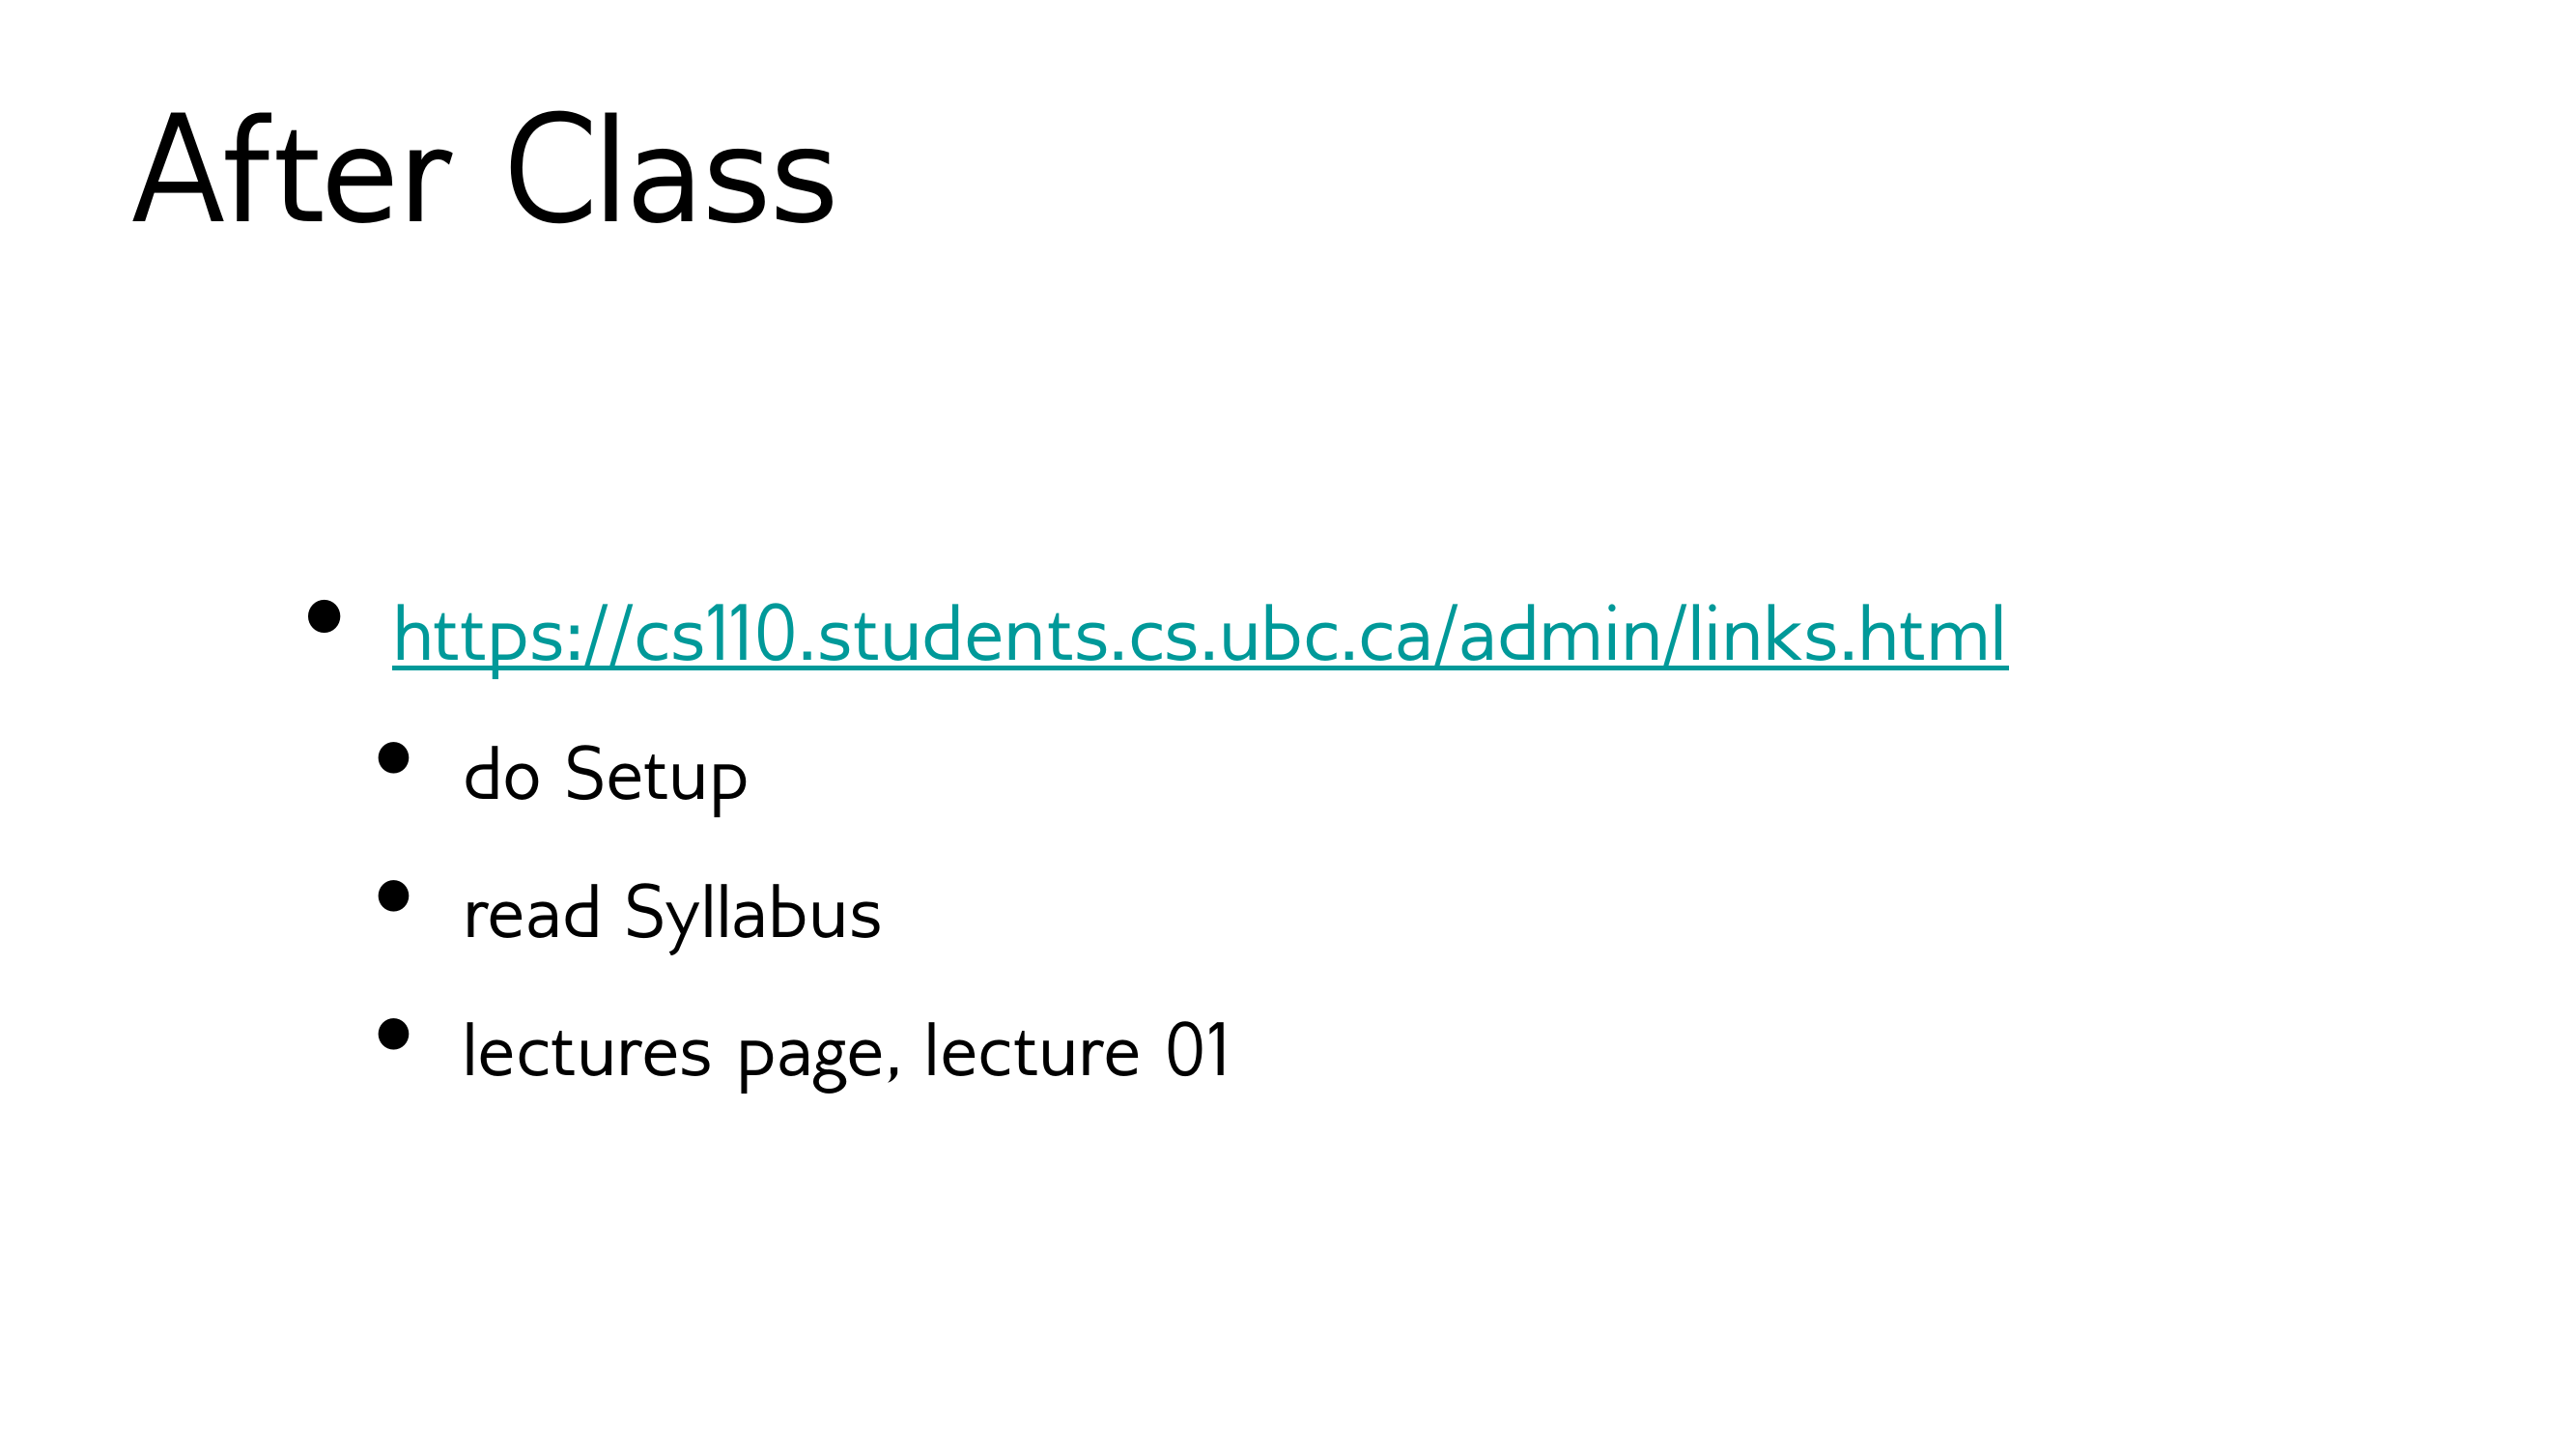

# After Class
https://cs110.students.cs.ubc.ca/admin/links.html
do Setup
read Syllabus
lectures page, lecture 01